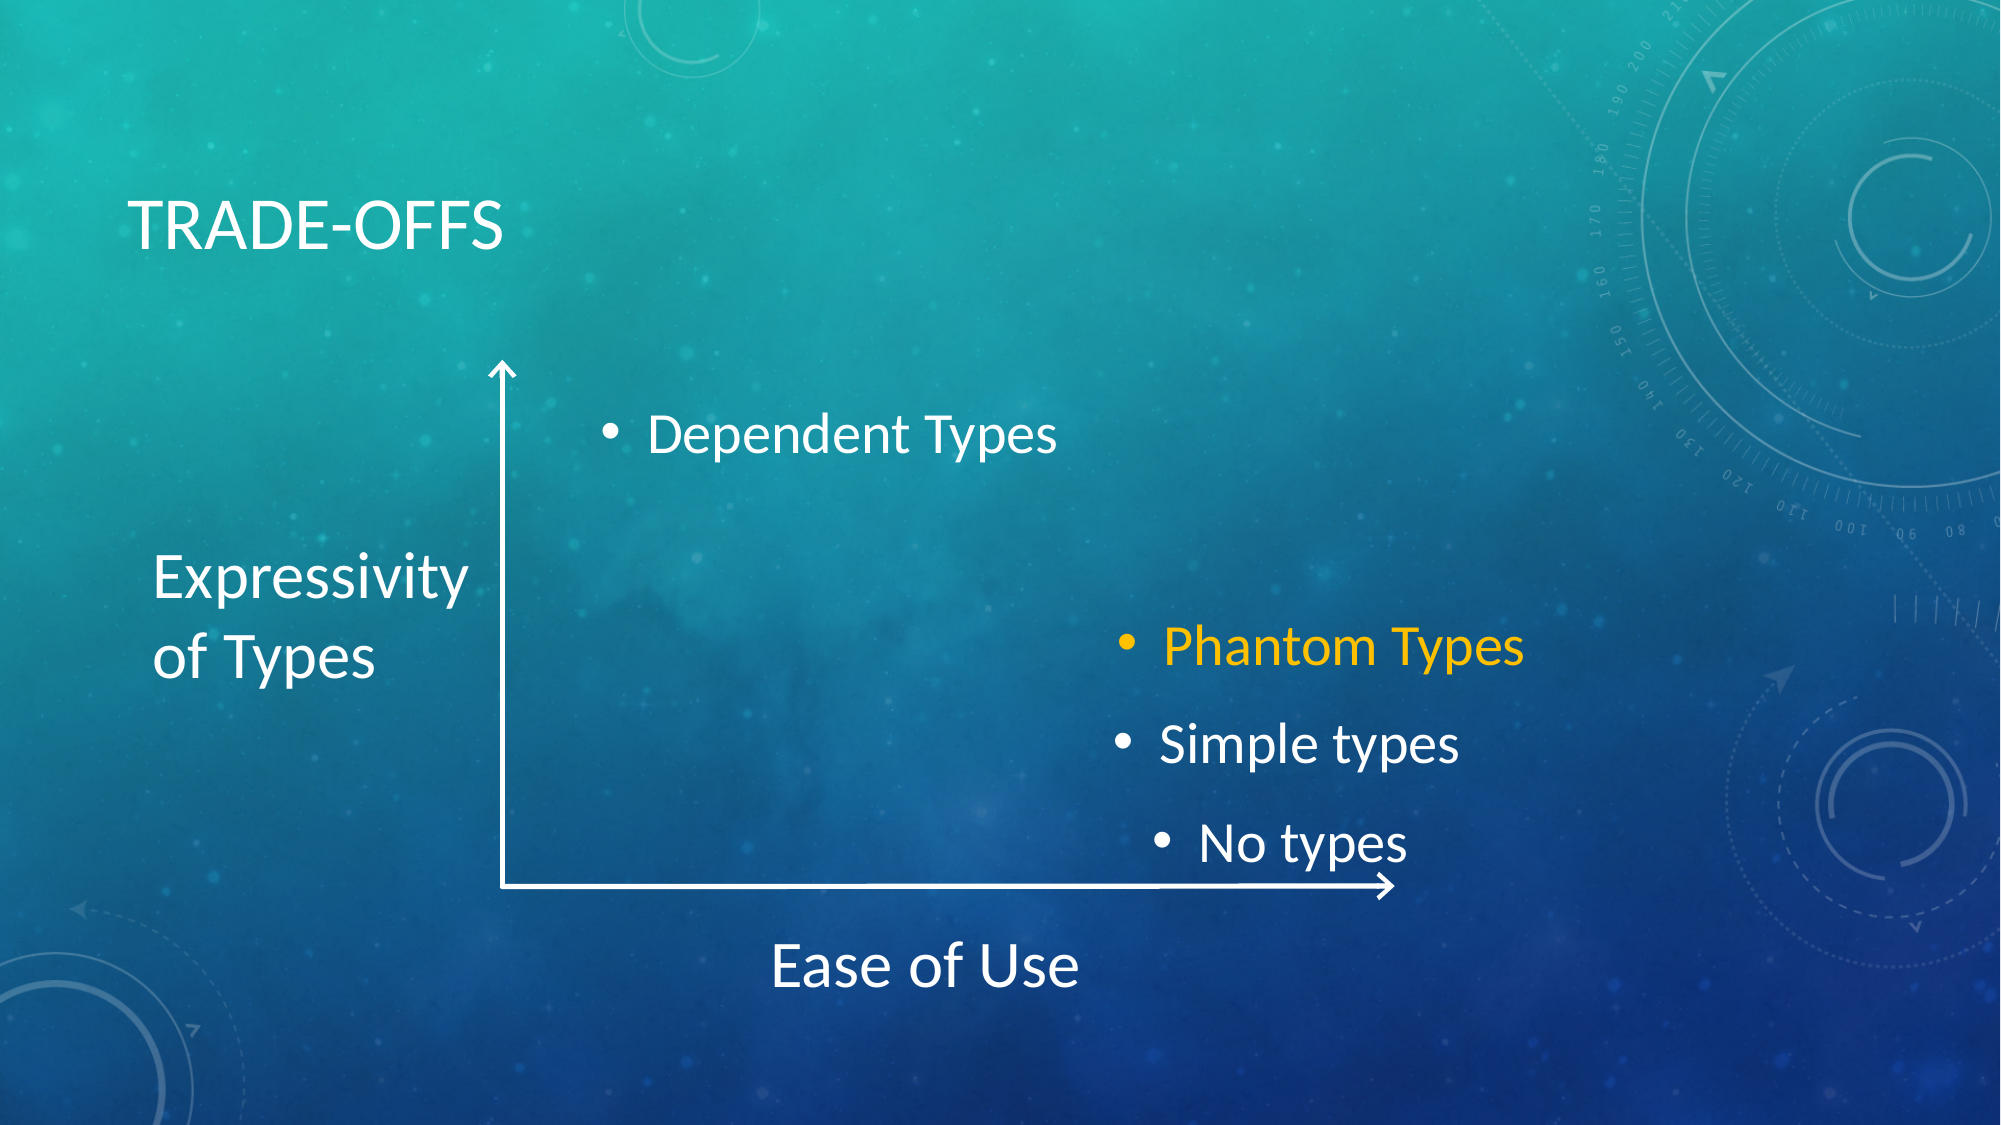

# Trade-offs
Dependent Types
Expressivity
of Types
Phantom Types
Simple types
No types
Ease of Use